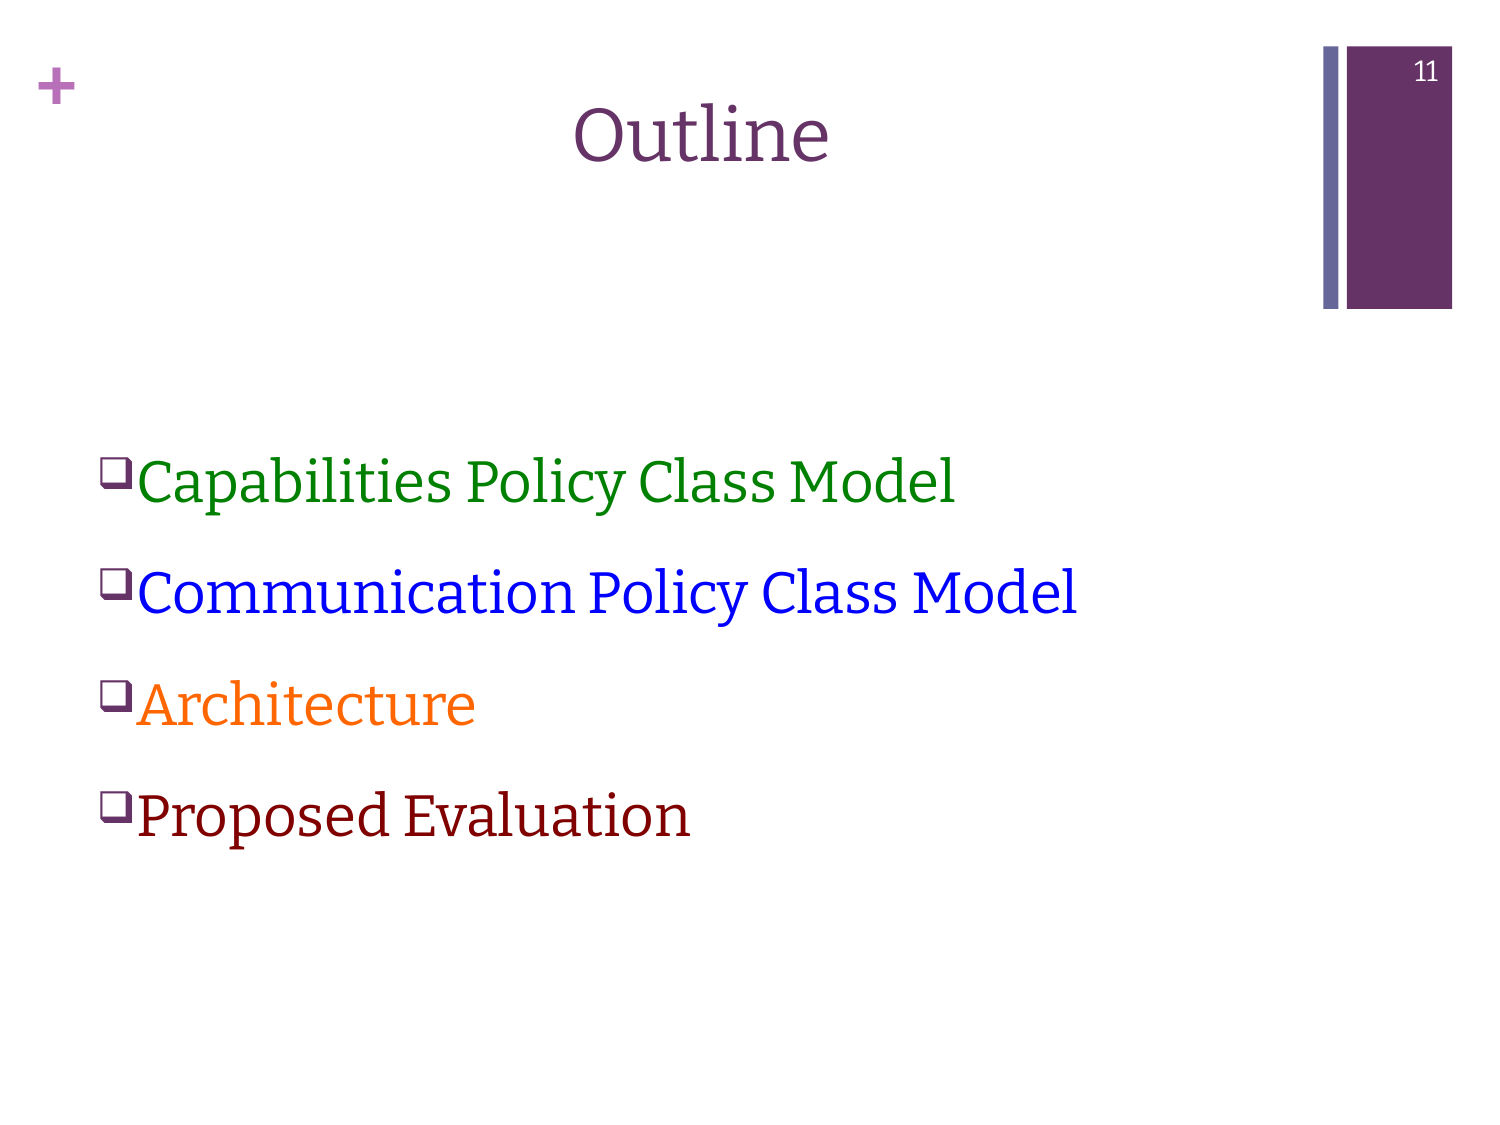

11
# Outline

Capabilities Policy Class Model
Communication Policy Class Model
Architecture
Proposed Evaluation